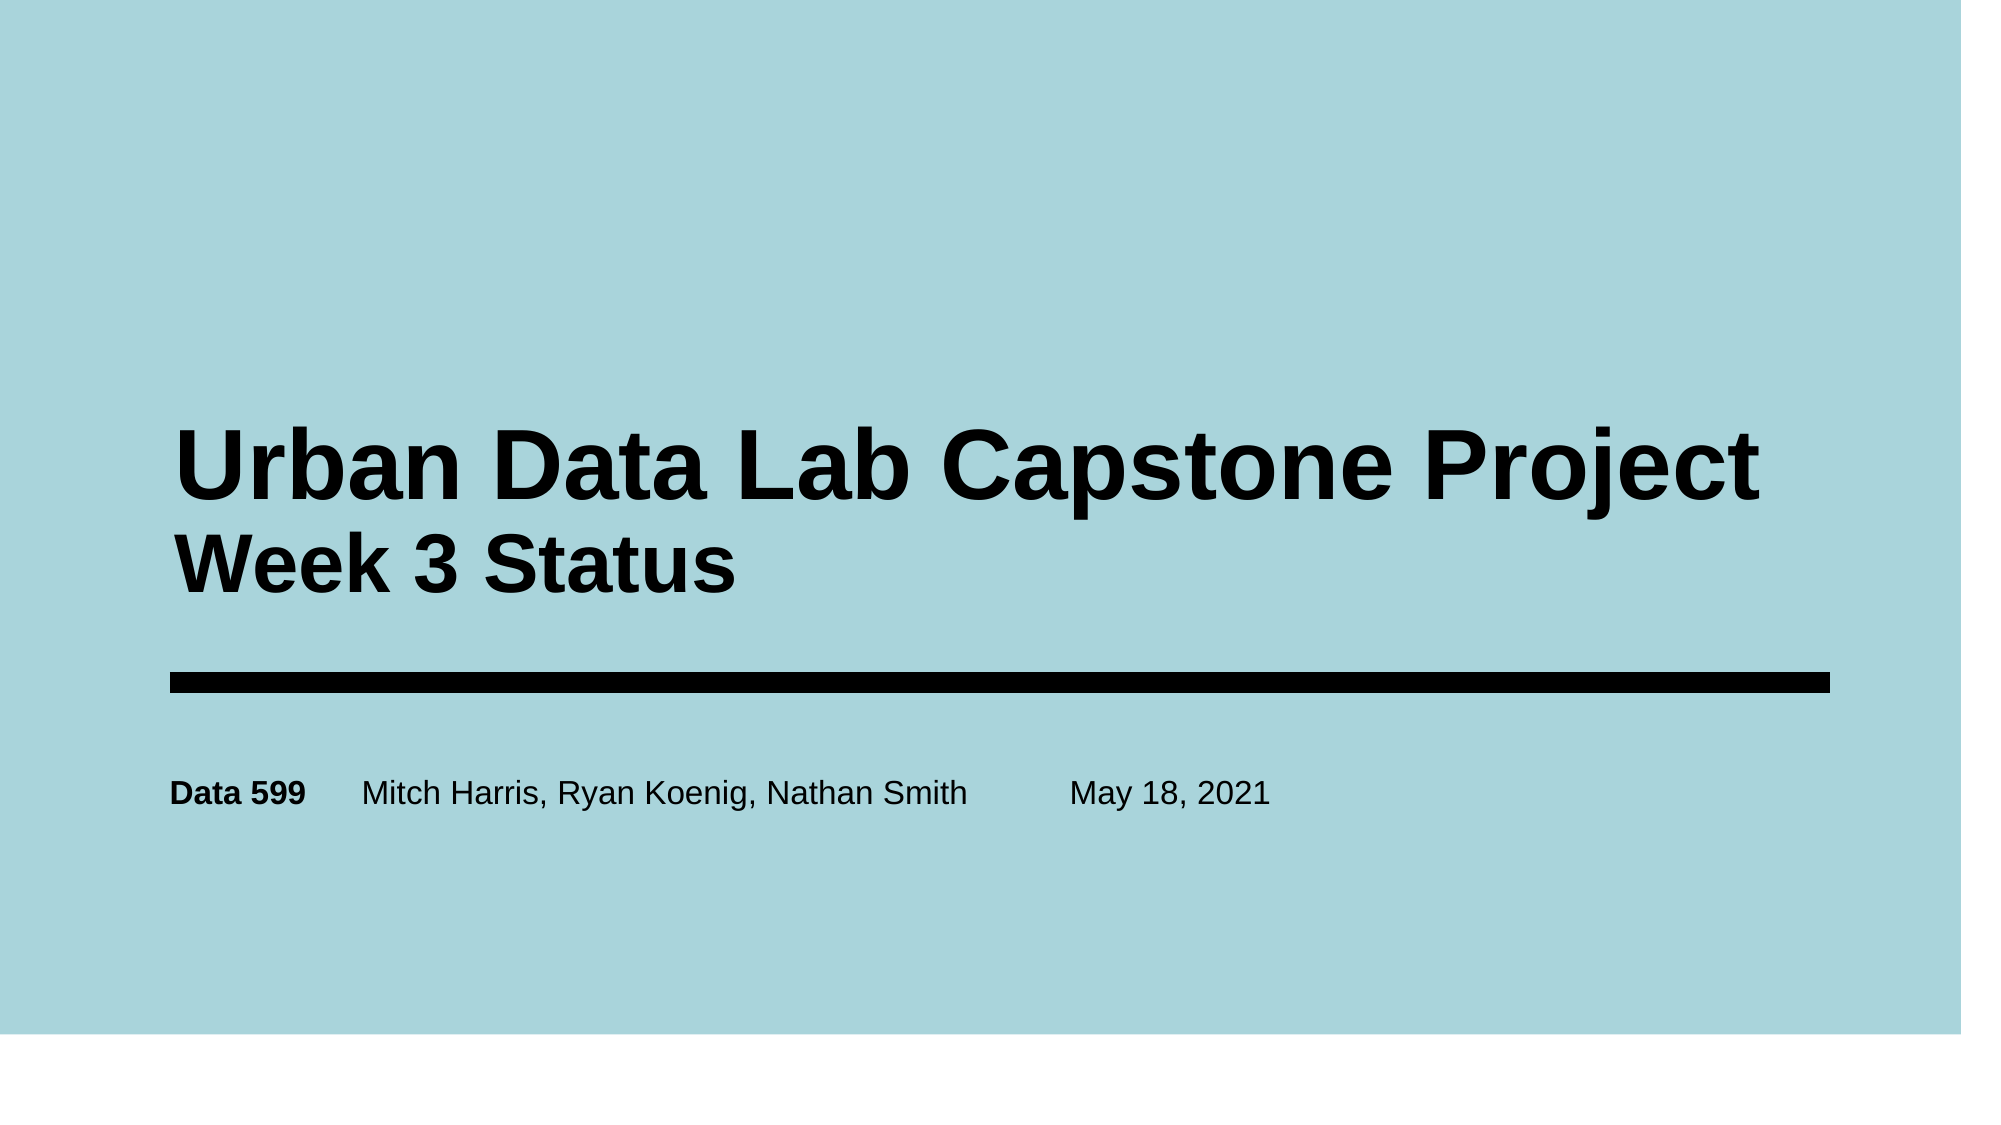

# Urban Data Lab Capstone Project Week 3 Status
Data 599      Mitch Harris, Ryan Koenig, Nathan Smith 	May 18, 2021